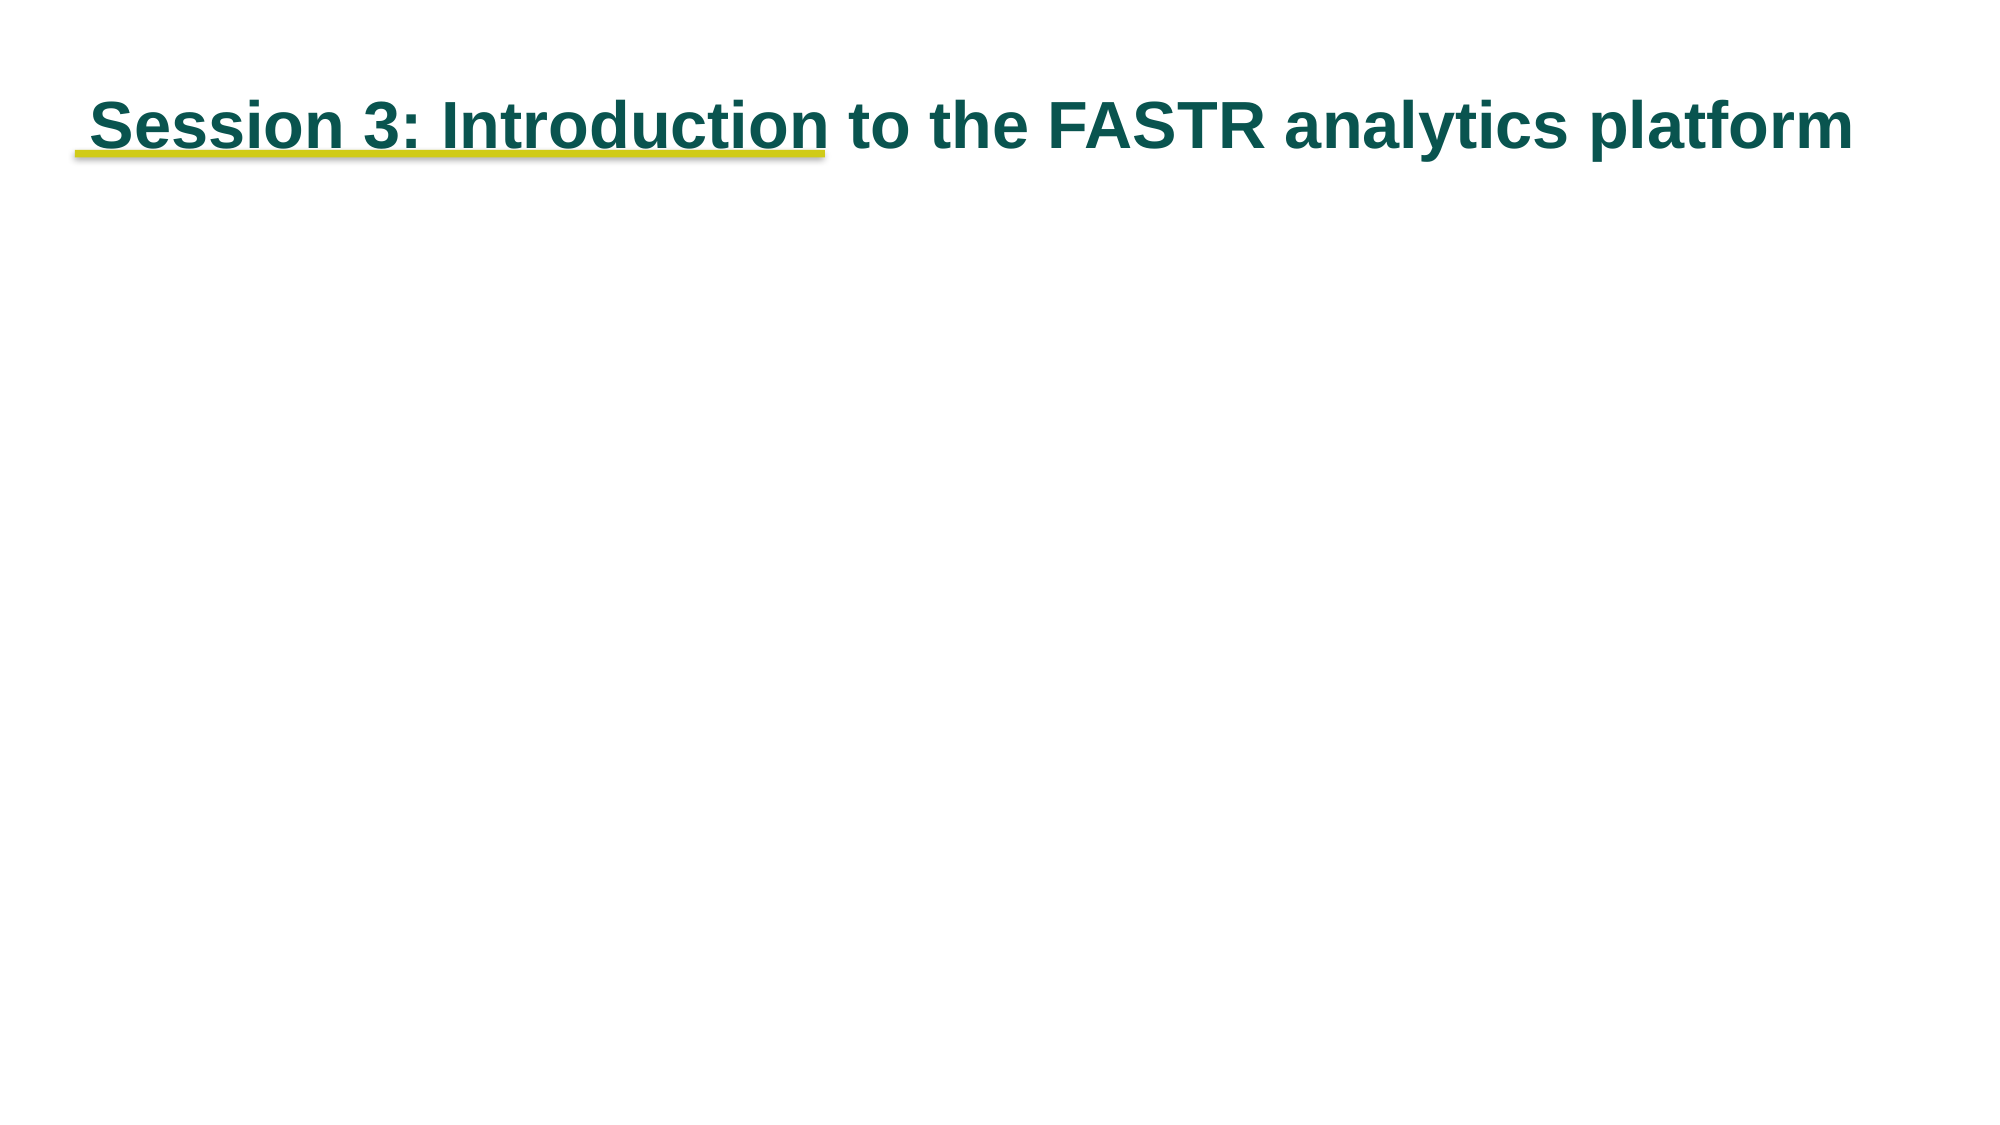

Session 3: Introduction to the FASTR analytics platform